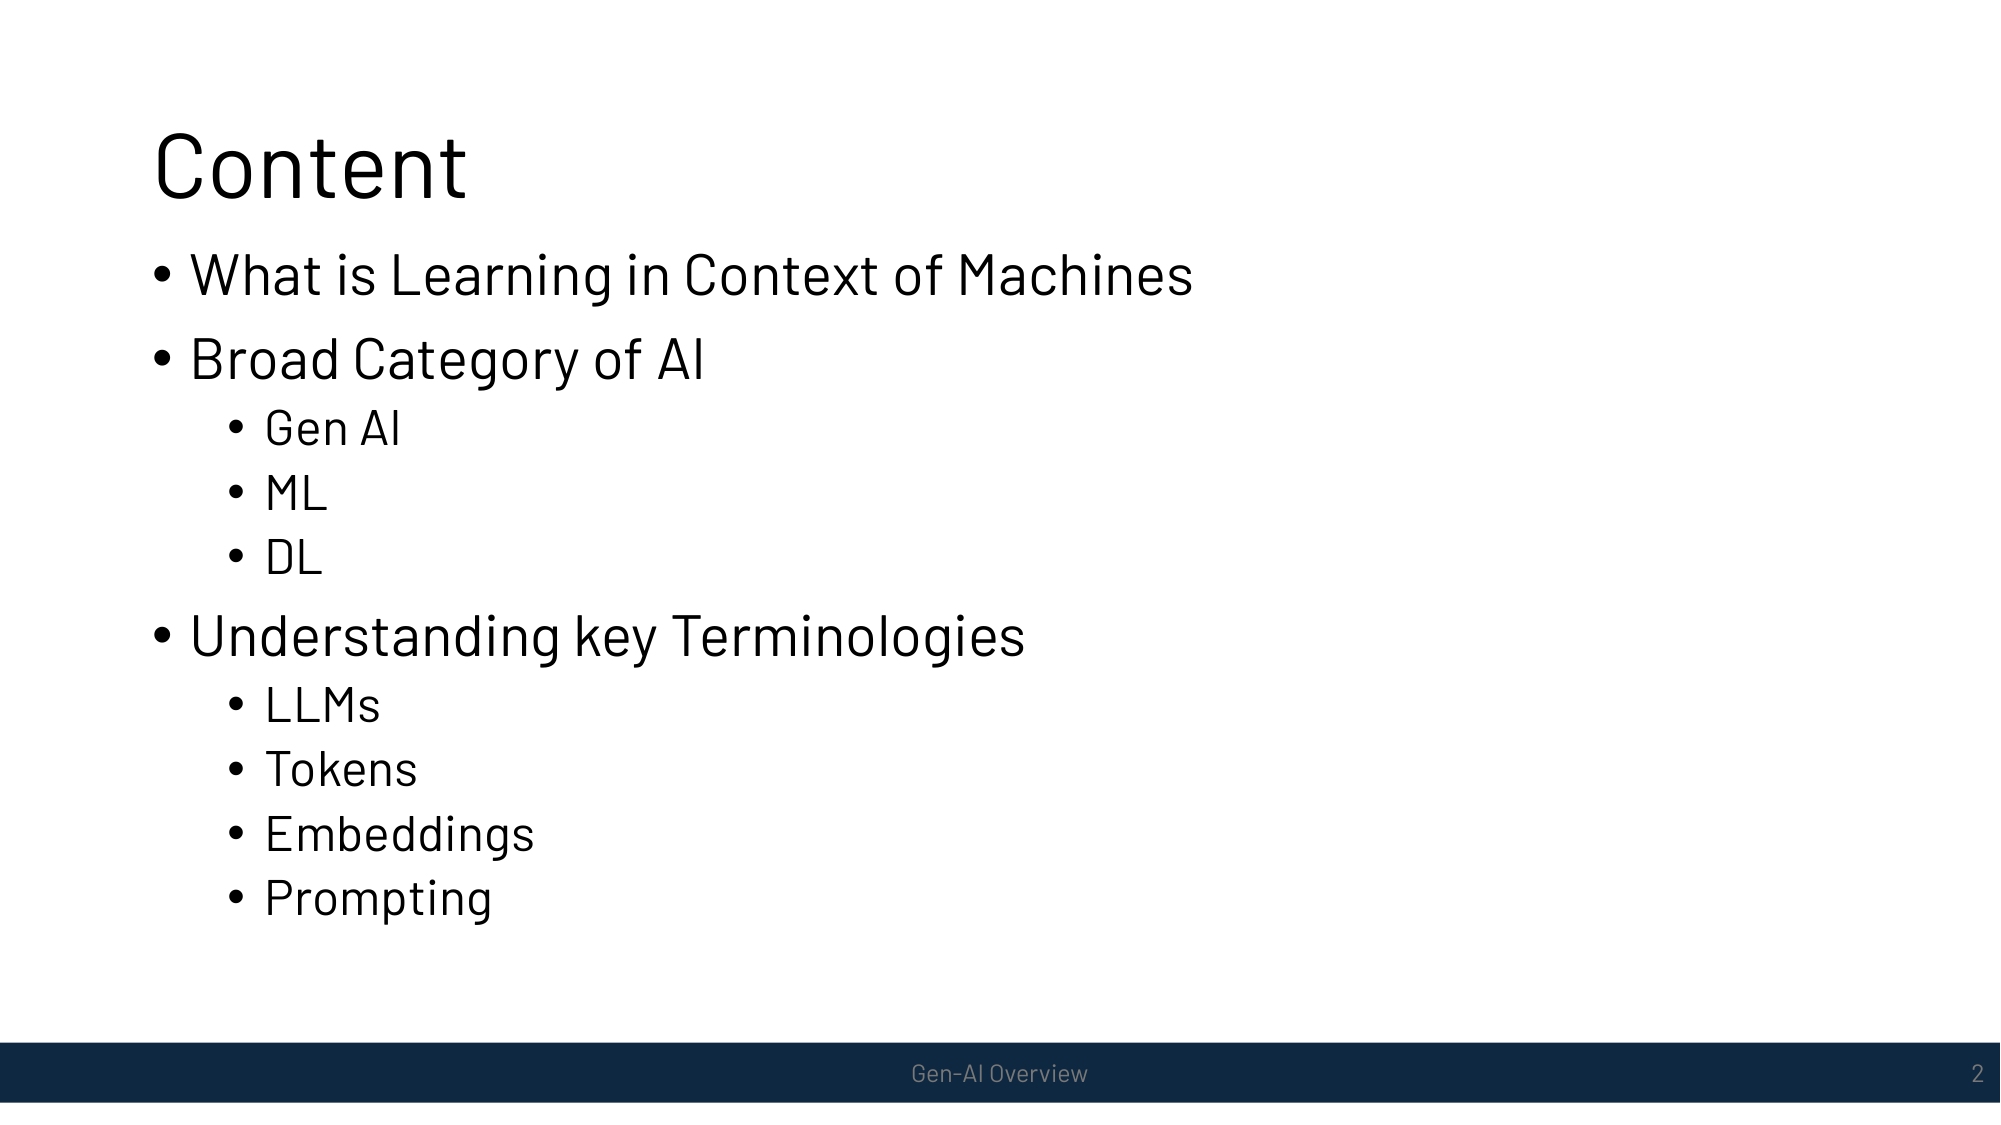

# Content
What is Learning in Context of Machines
Broad Category of AI
Gen AI
ML
DL
Understanding key Terminologies
LLMs
Tokens
Embeddings
Prompting

Gen-AI Overview
2